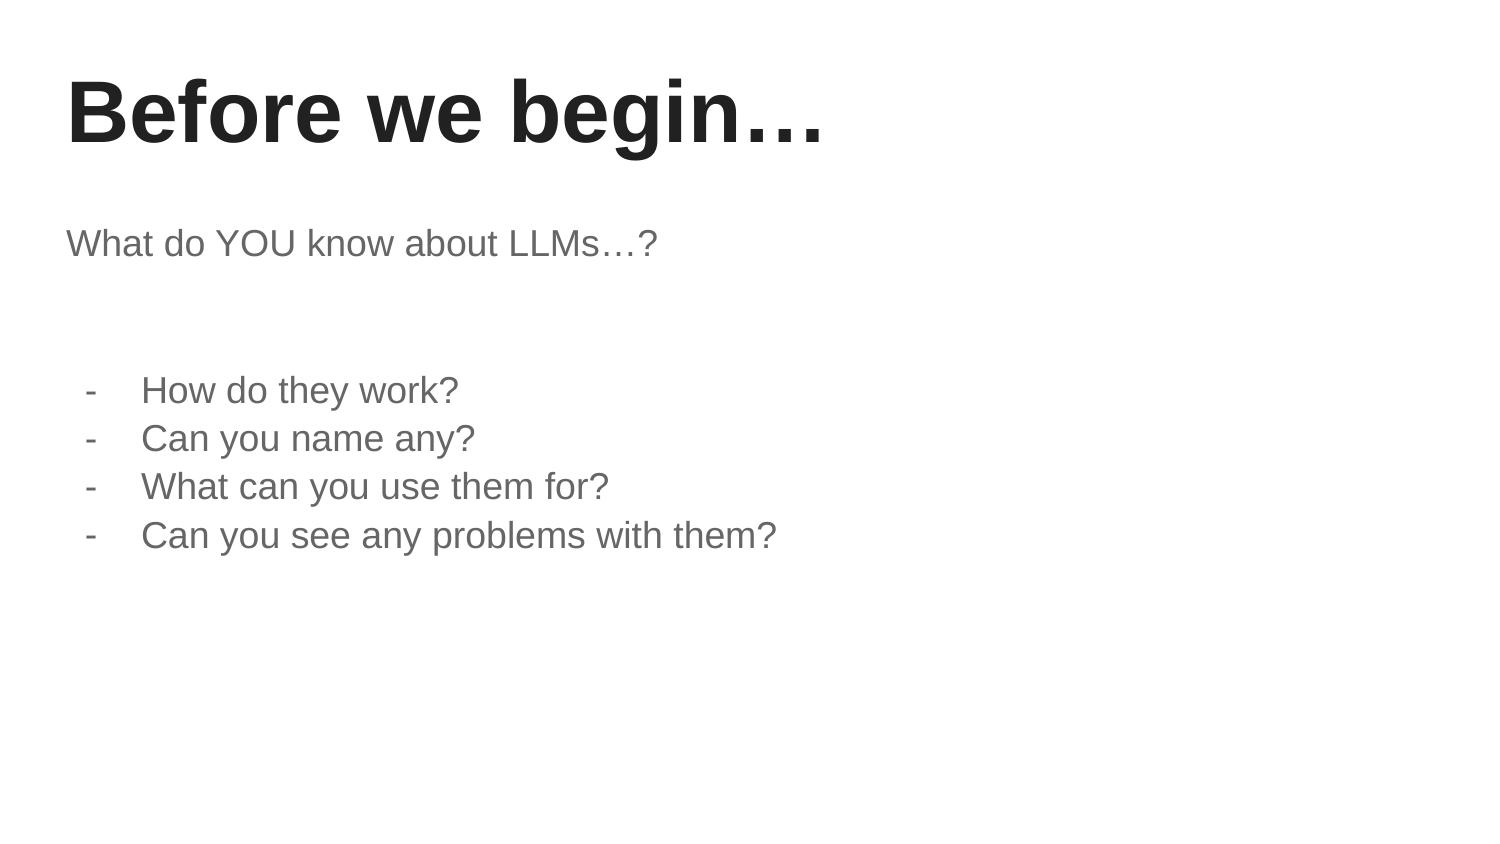

# Before we begin…
What do YOU know about LLMs…?

How do they work?
Can you name any?
What can you use them for?
Can you see any problems with them?